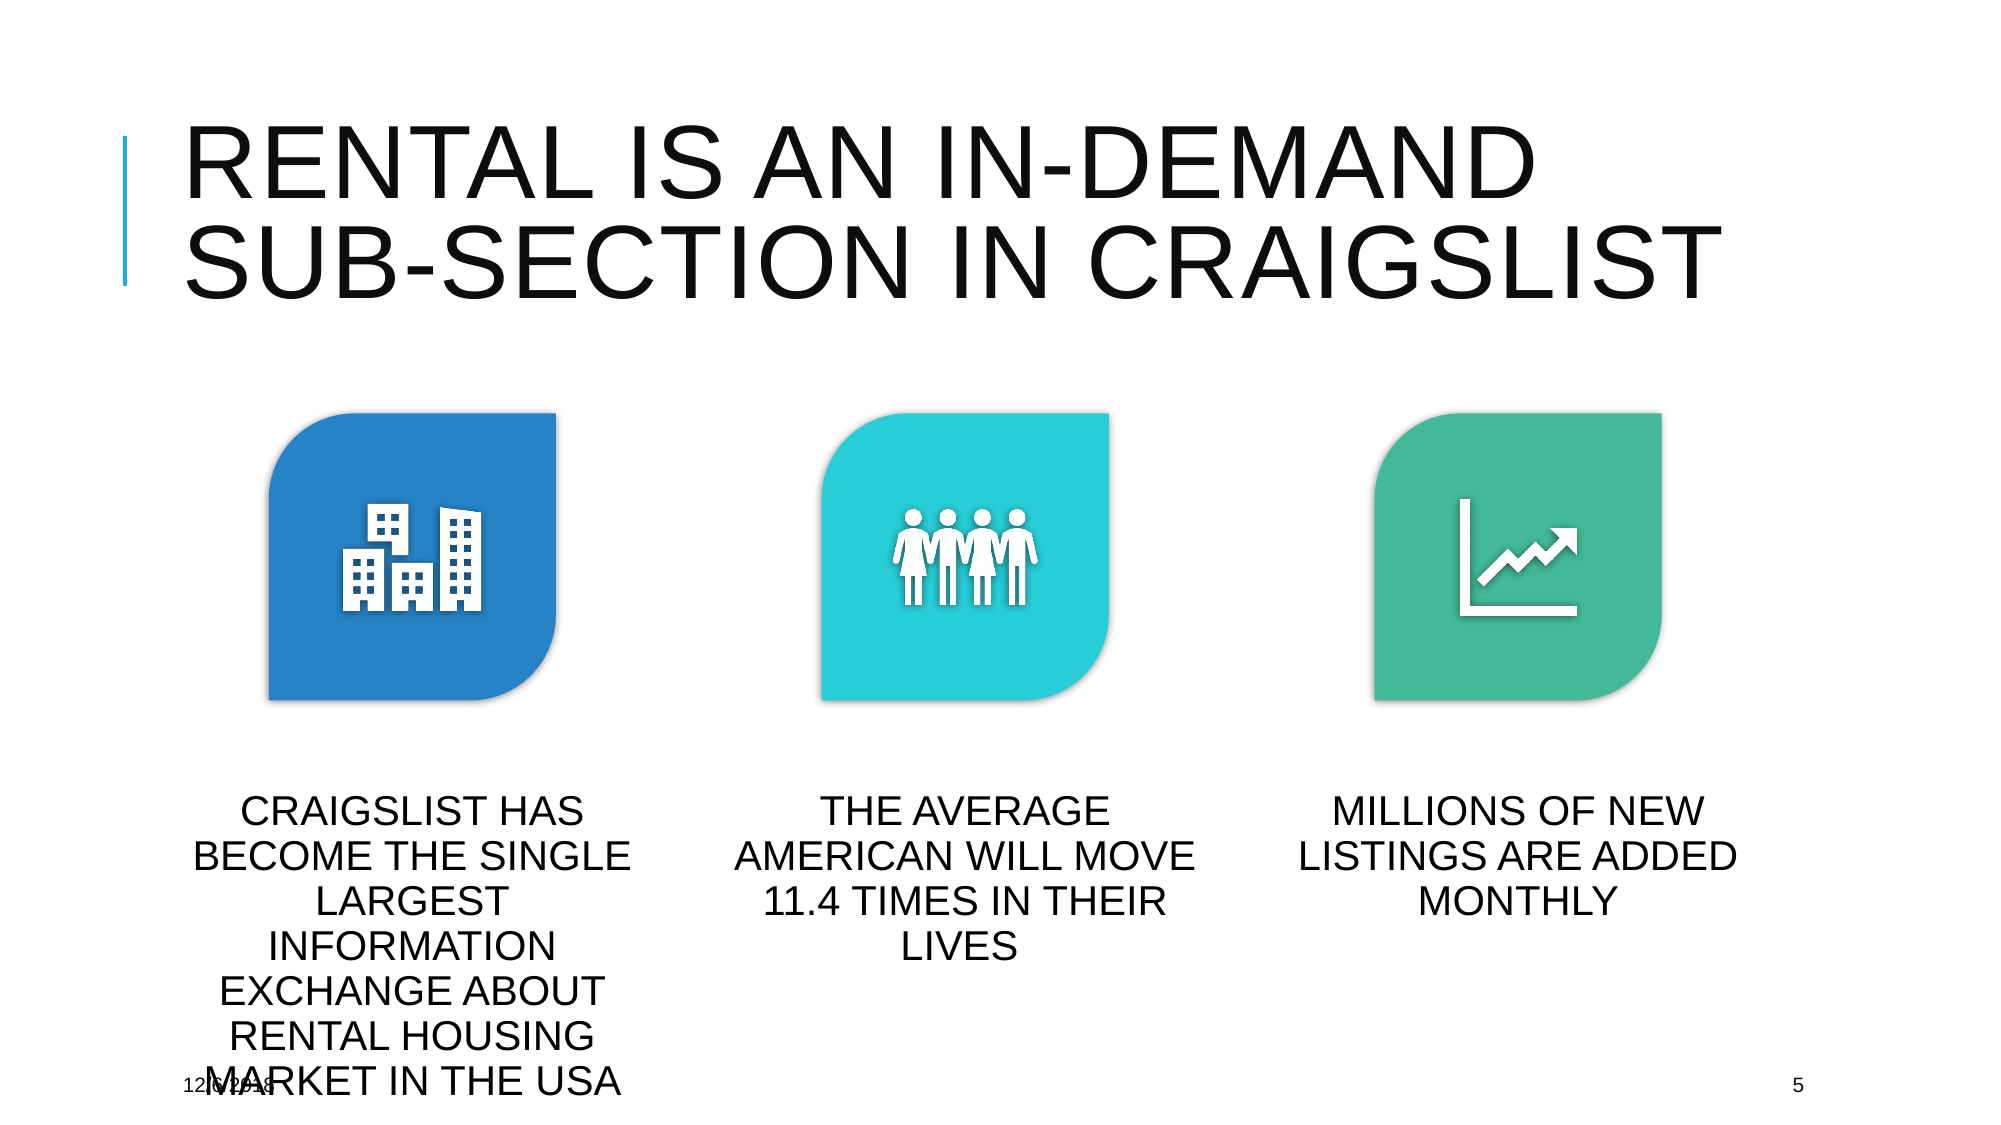

# Rental is an in-demand sub-section in craigslist
Craigslist has become the single largest information exchange about rental housing market in the USA
The average American will move 11.4 times in their lives
Millions of new listings are added monthly
12/6/2018
5